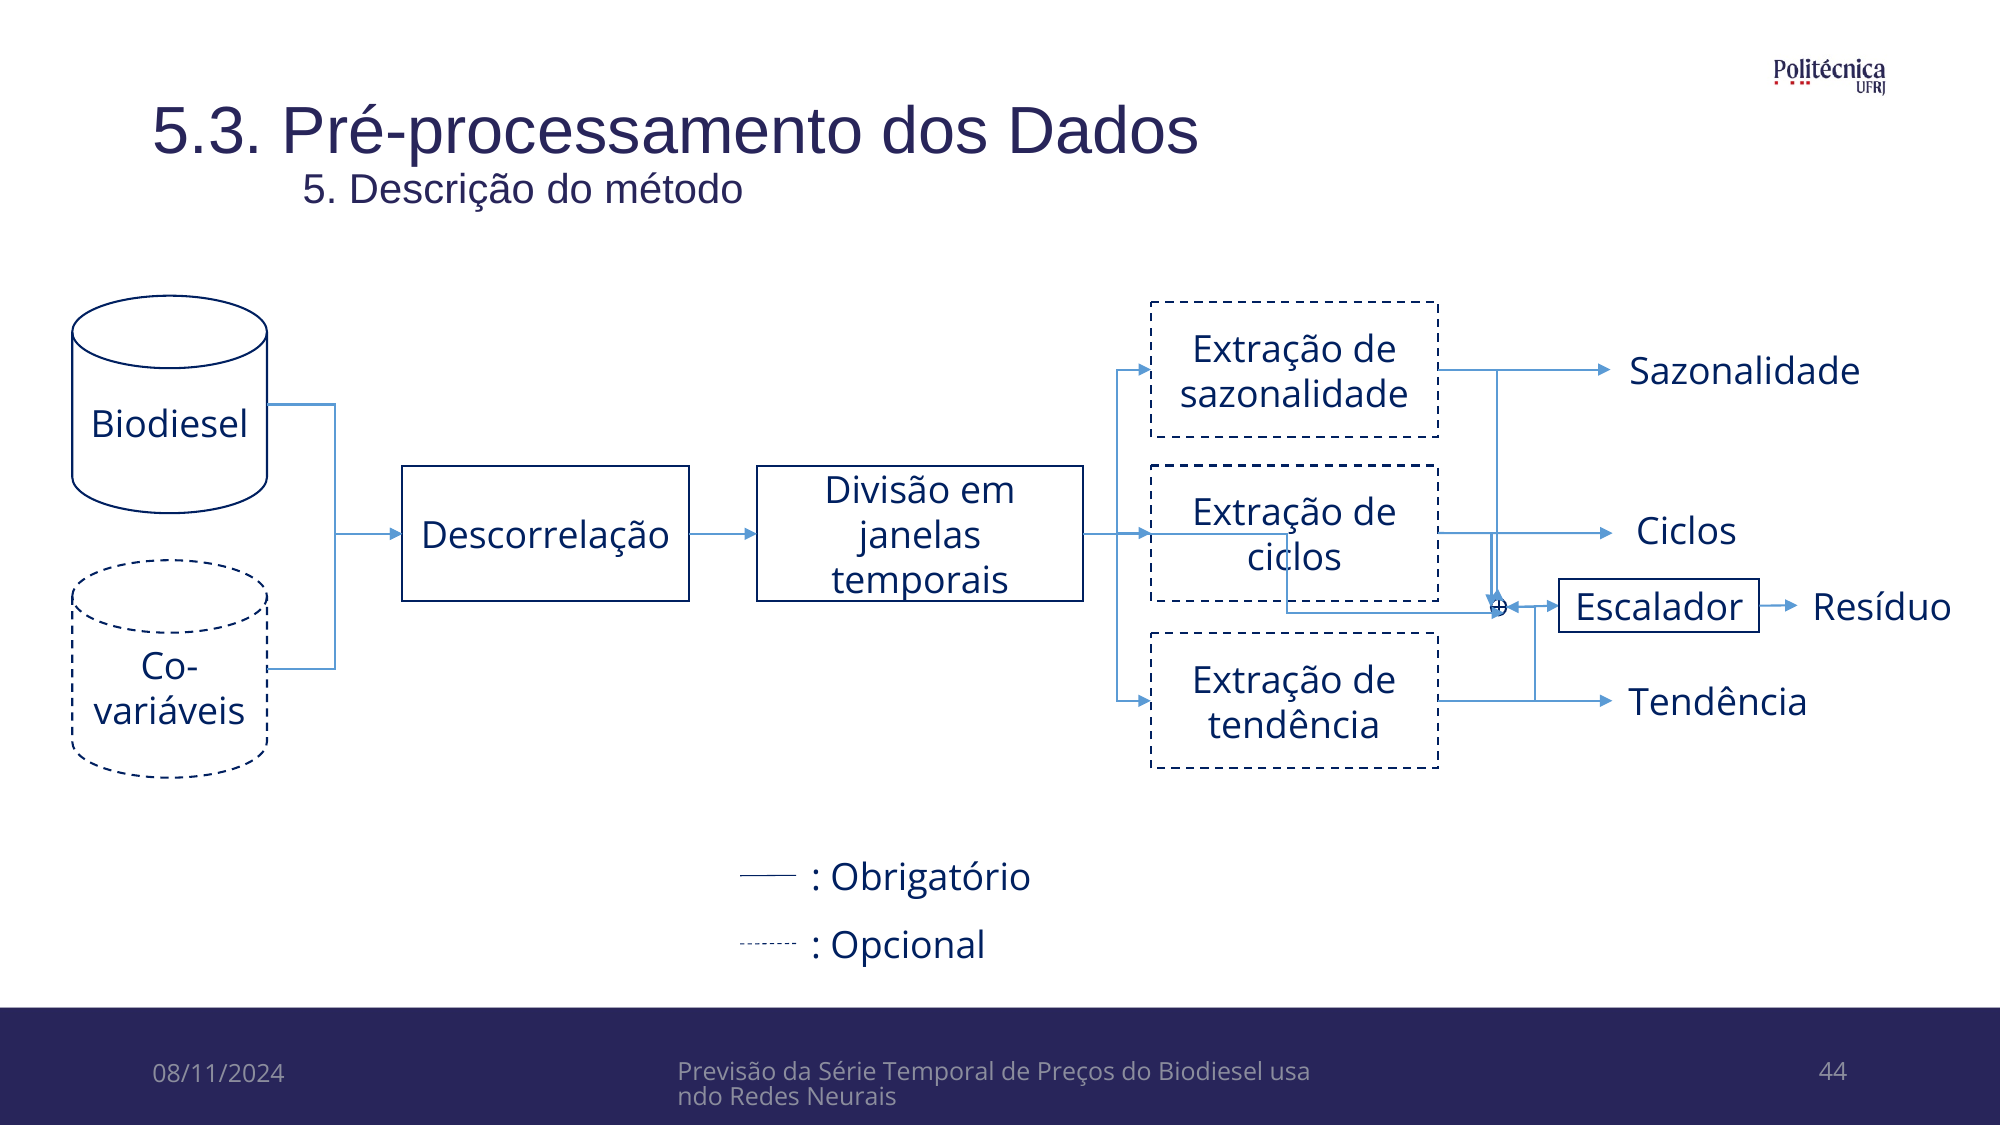

# 5.3. Pré-processamento dos Dados 5. Descrição do método
Biodiesel
Extração de sazonalidade
Sazonalidade
Extração de ciclos
Descorrelação
Divisão em janelas temporais
Ciclos
Co-variáveis
Resíduo
Escalador

Extração de tendência
Tendência
: Obrigatório
: Opcional
08/11/2024
Previsão da Série Temporal de Preços do Biodiesel usando Redes Neurais
44